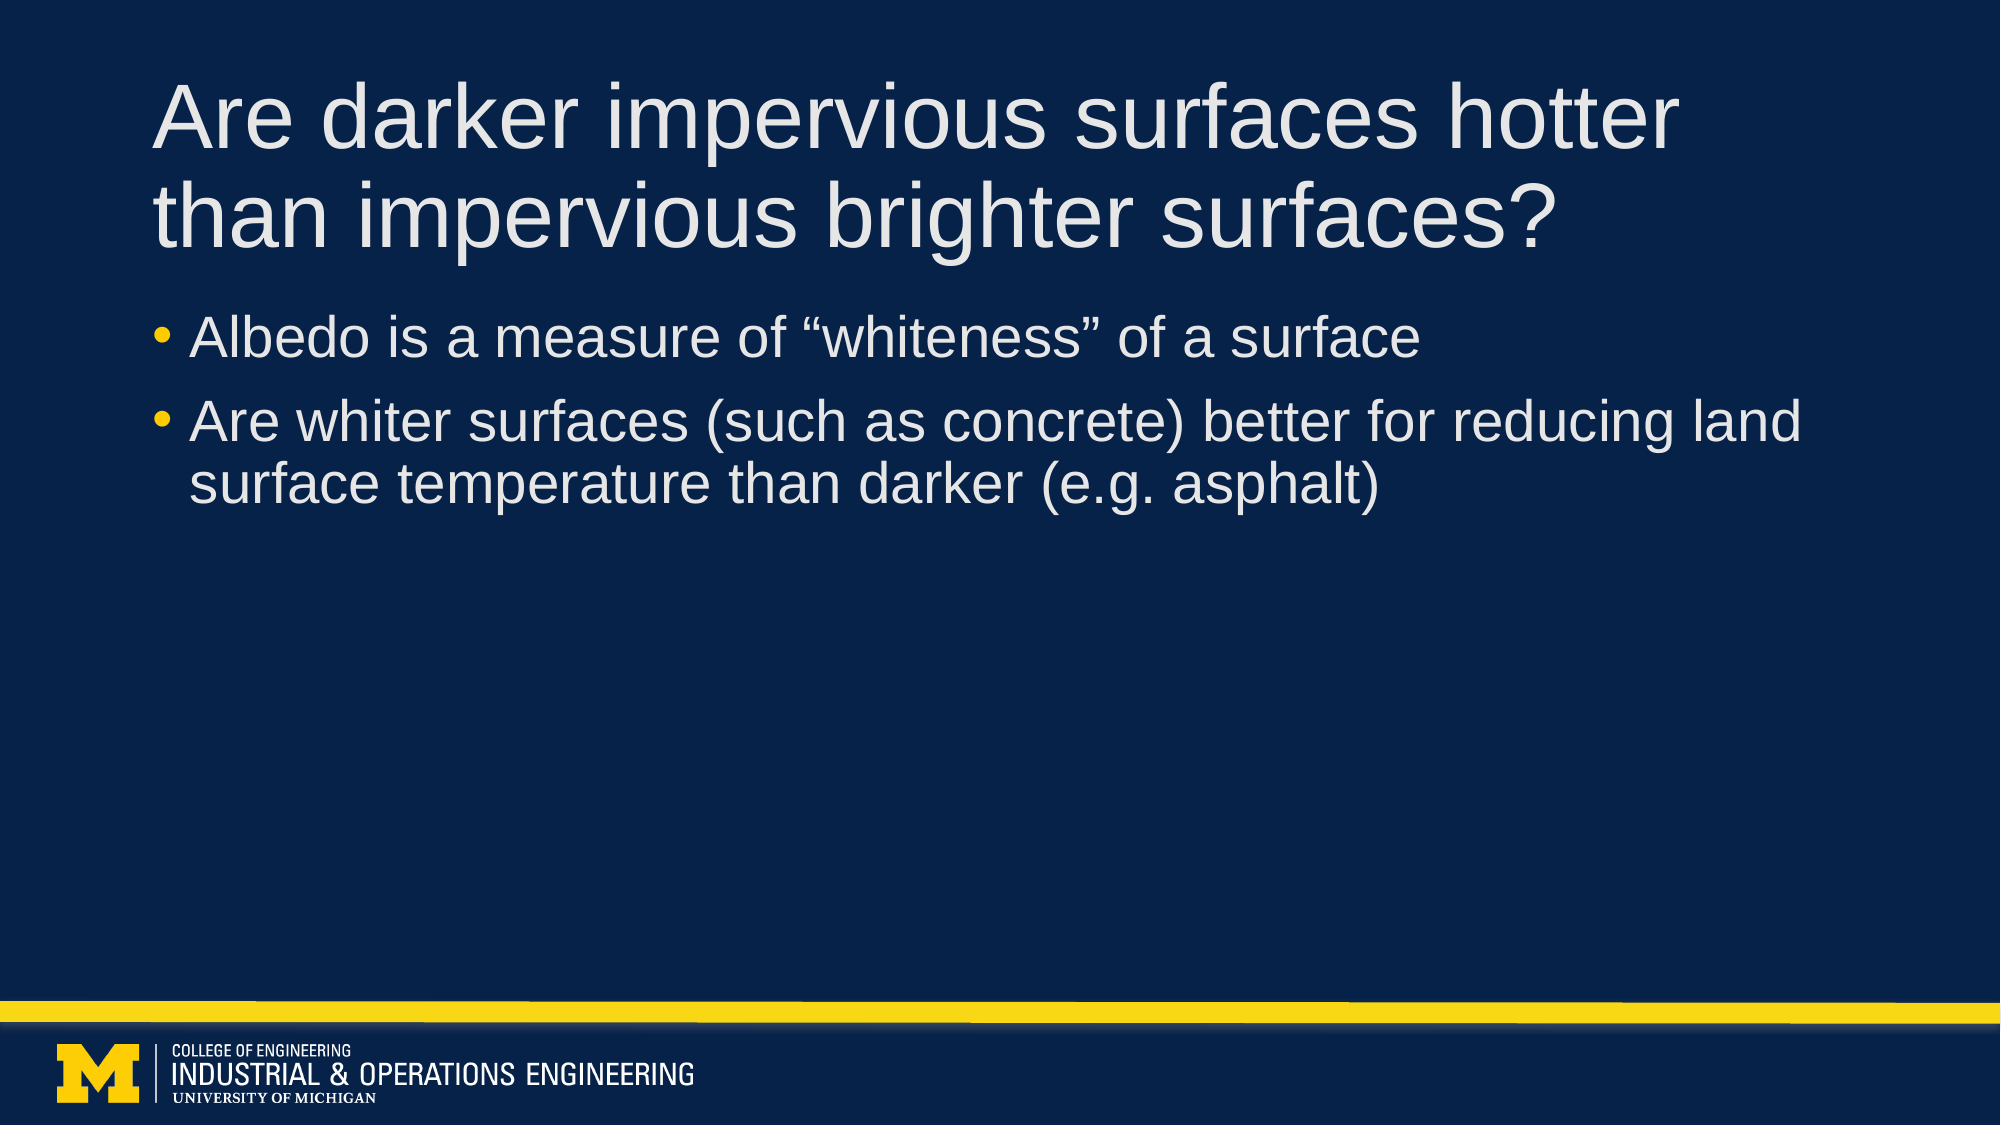

# Are darker impervious surfaces hotter than impervious brighter surfaces?
Albedo is a measure of “whiteness” of a surface
Are whiter surfaces (such as concrete) better for reducing land surface temperature than darker (e.g. asphalt)